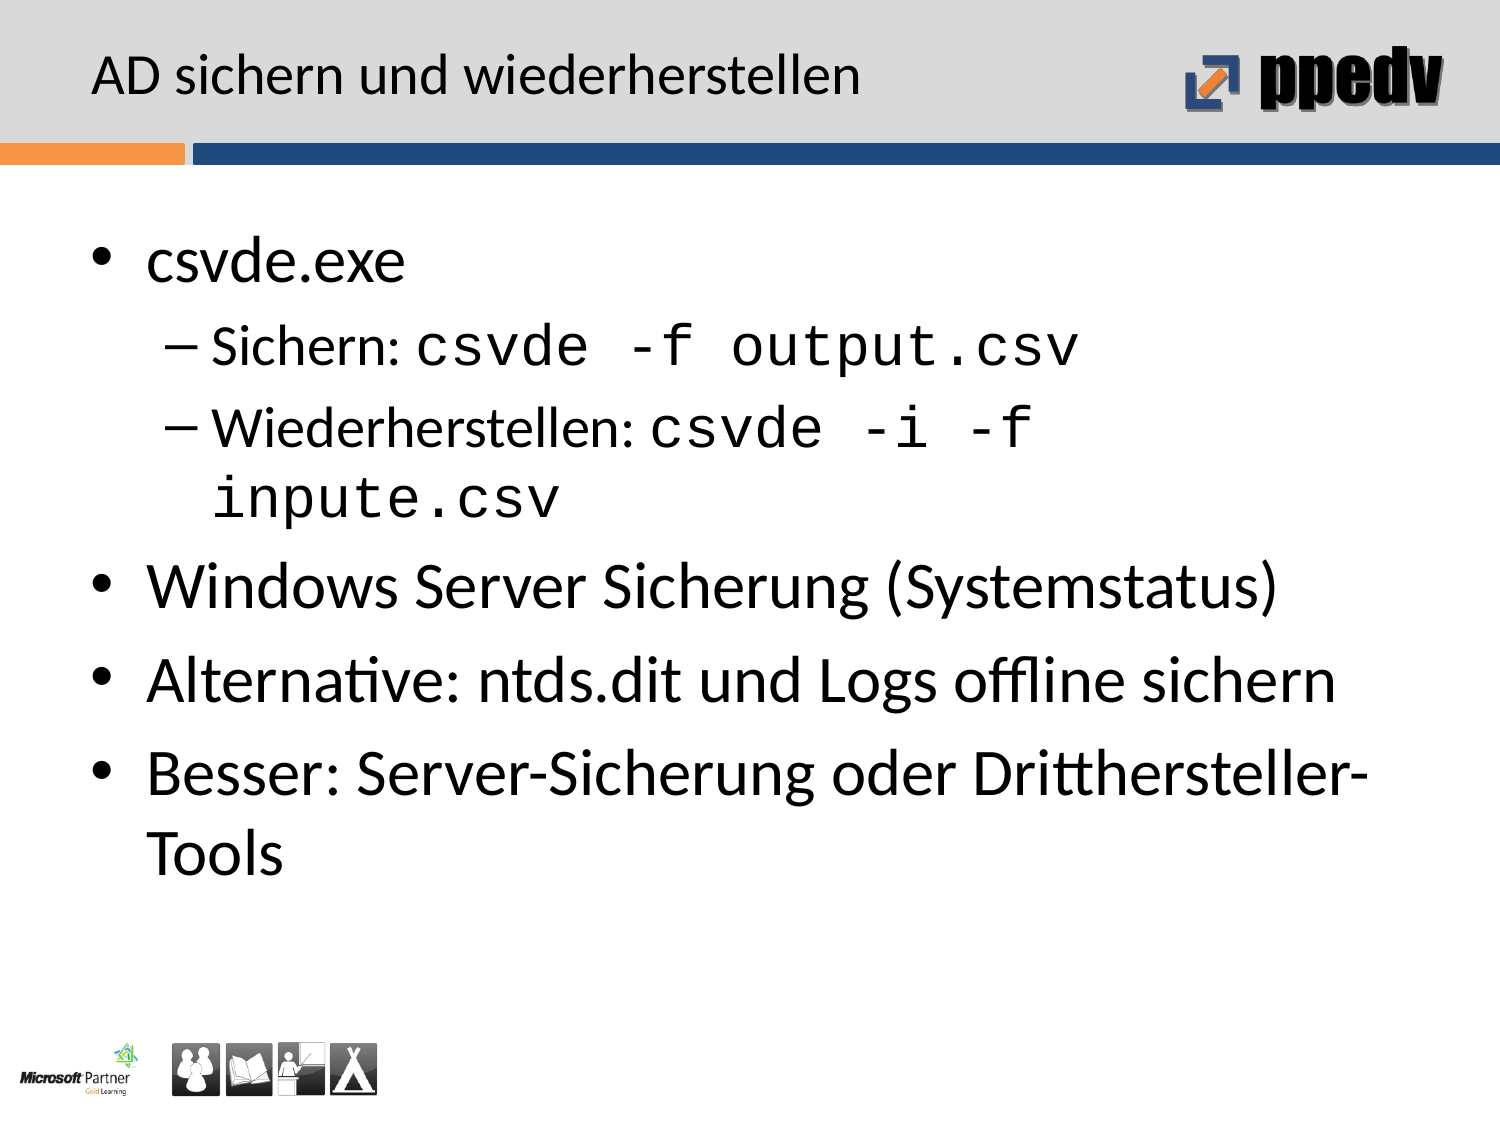

# AD sichern und wiederherstellen
csvde.exe
Sichern: csvde -f output.csv
Wiederherstellen: csvde -i -f inpute.csv
Windows Server Sicherung (Systemstatus)
Alternative: ntds.dit und Logs offline sichern
Besser: Server-Sicherung oder Dritthersteller-Tools